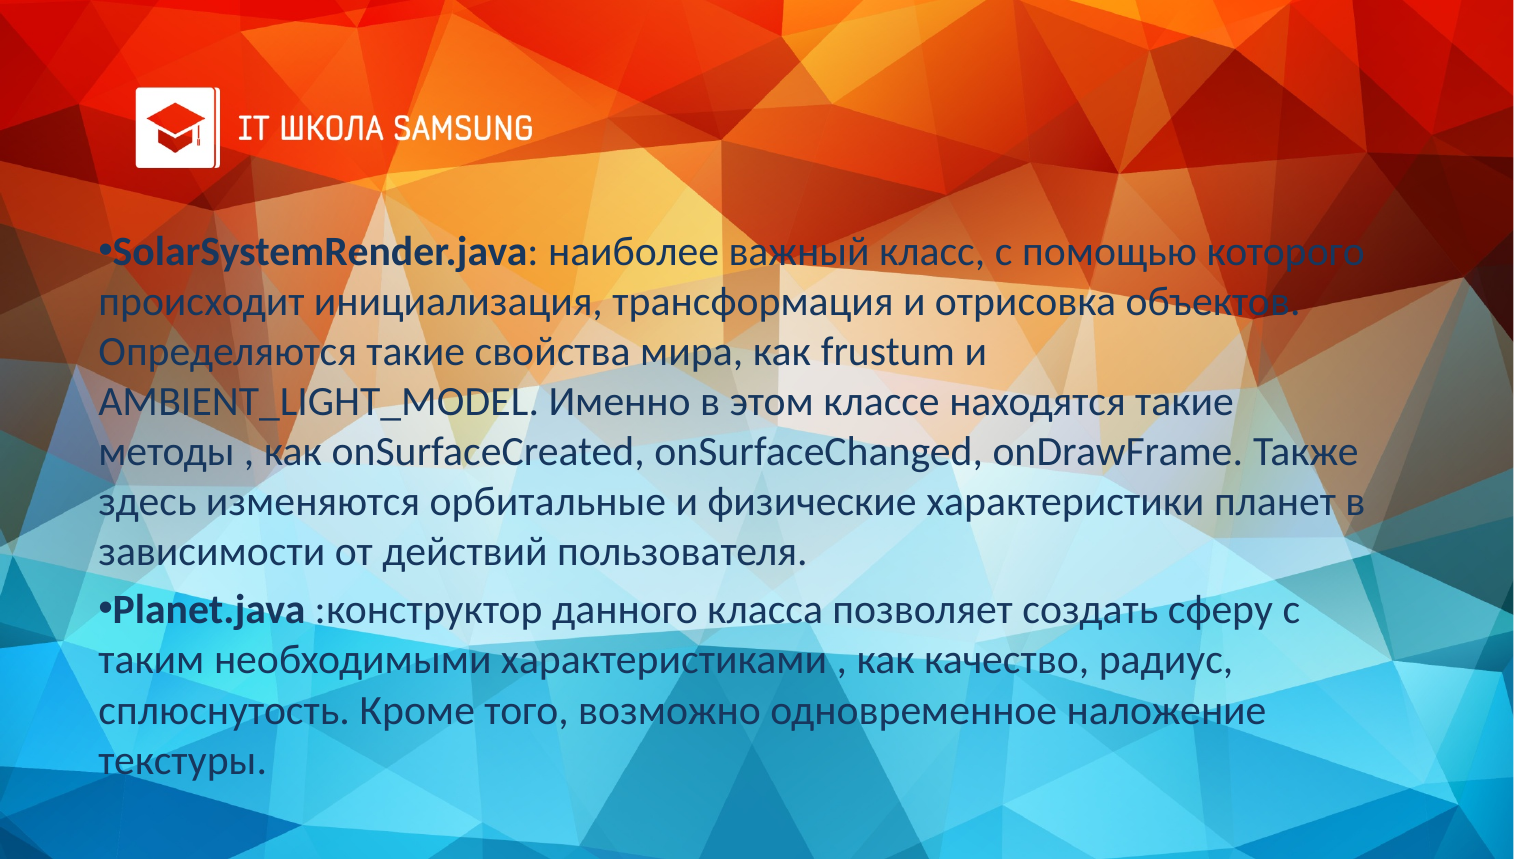

SolarSystemRender.java: наиболее важный класс, с помощью которого происходит инициализация, трансформация и отрисовка объектов. Определяются такие свойства мира, как frustum и AMBIENT_LIGHT_MODEL. Именно в этом классе находятся такие методы , как onSurfaceCreated, onSurfaceChanged, onDrawFrame. Также здесь изменяются орбитальные и физические характеристики планет в зависимости от действий пользователя.
Planet.java :конструктор данного класса позволяет создать сферу с таким необходимыми характеристиками , как качество, радиус, сплюснутость. Кроме того, возможно одновременное наложение текстуры.